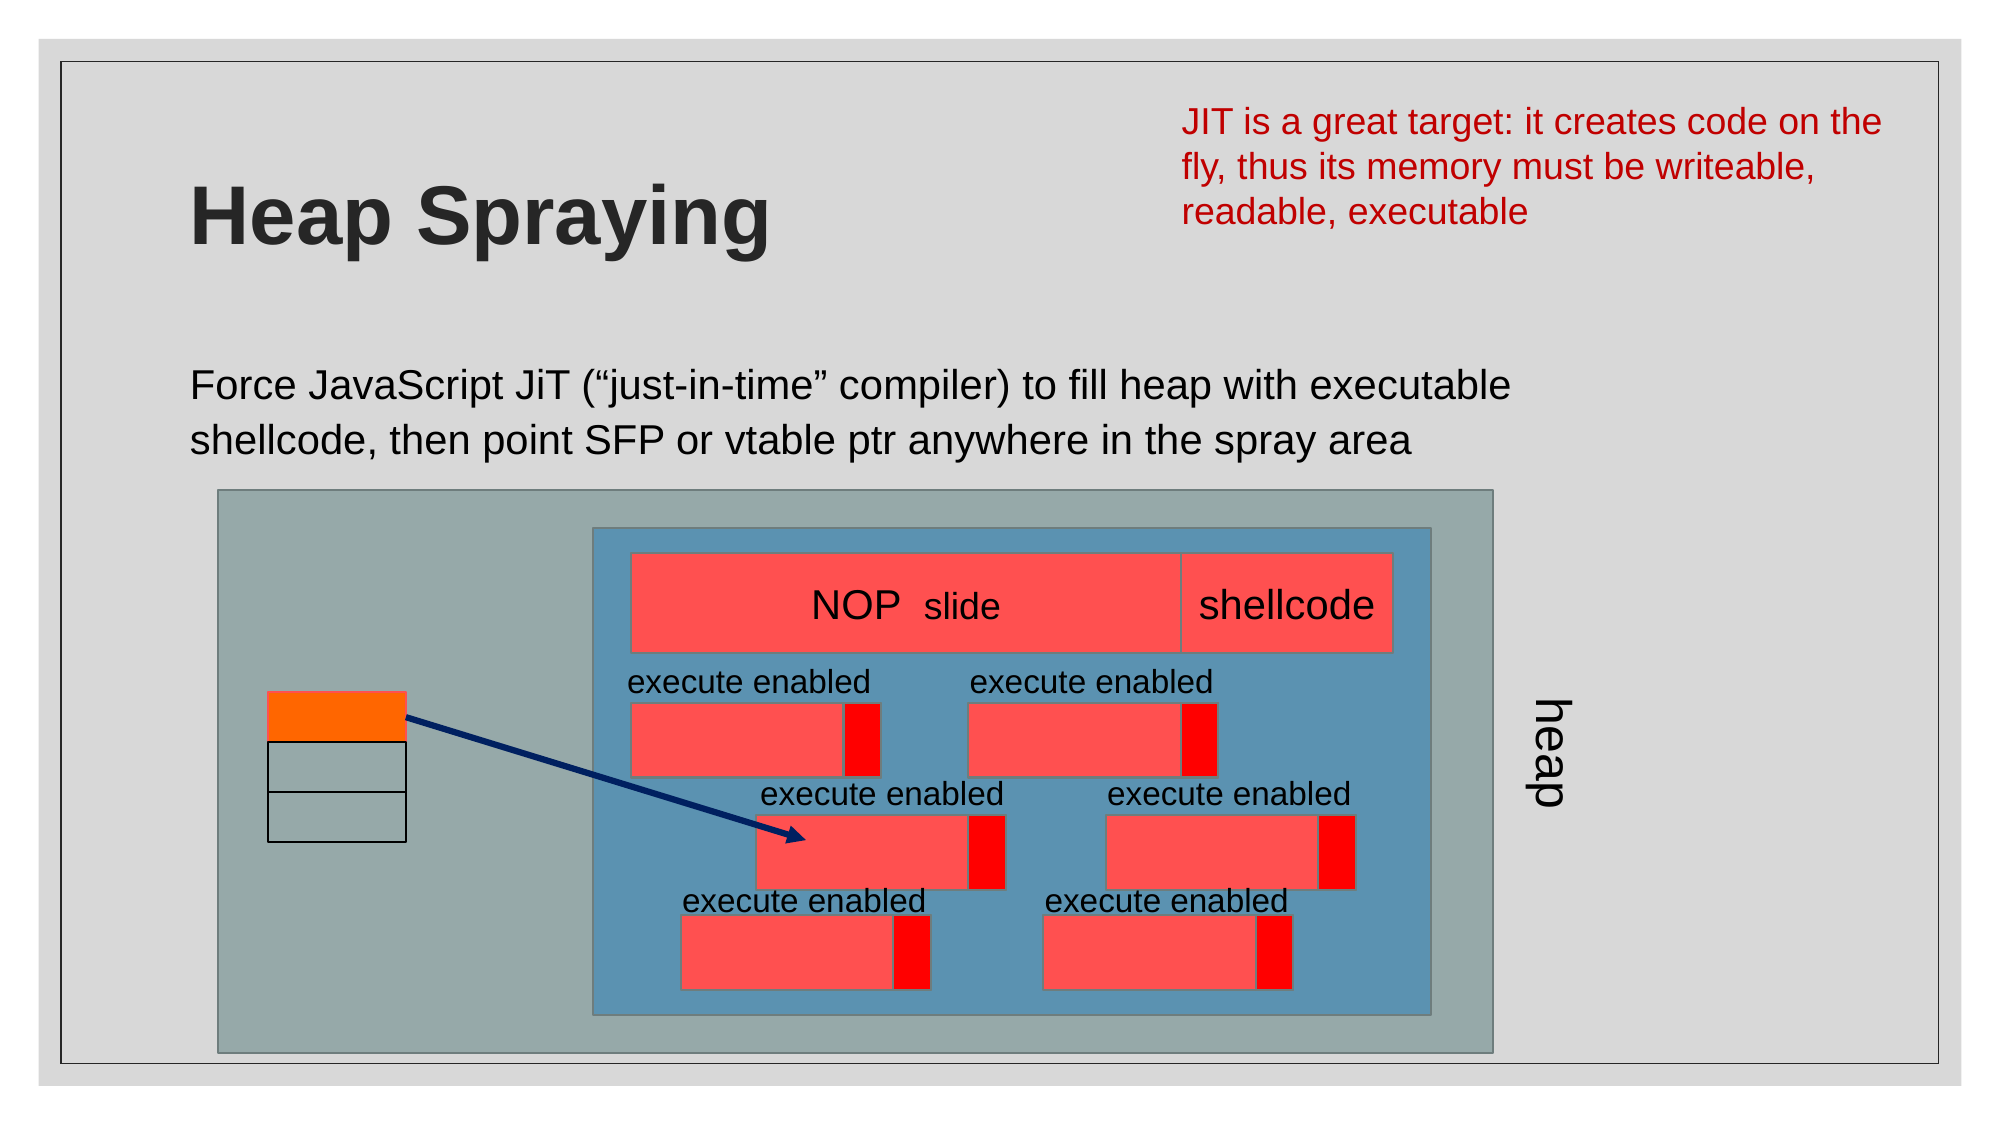

JIT is a great target: it creates code on the fly, thus its memory must be writeable, readable, executable
# Heap Spraying
Force JavaScript JiT (“just-in-time” compiler) to fill heap with executable shellcode, then point SFP or vtable ptr anywhere in the spray area

NOP  slide
shellcode

heap

execute enabled
execute enabled
execute enabled
execute enabled
execute enabled
execute enabled